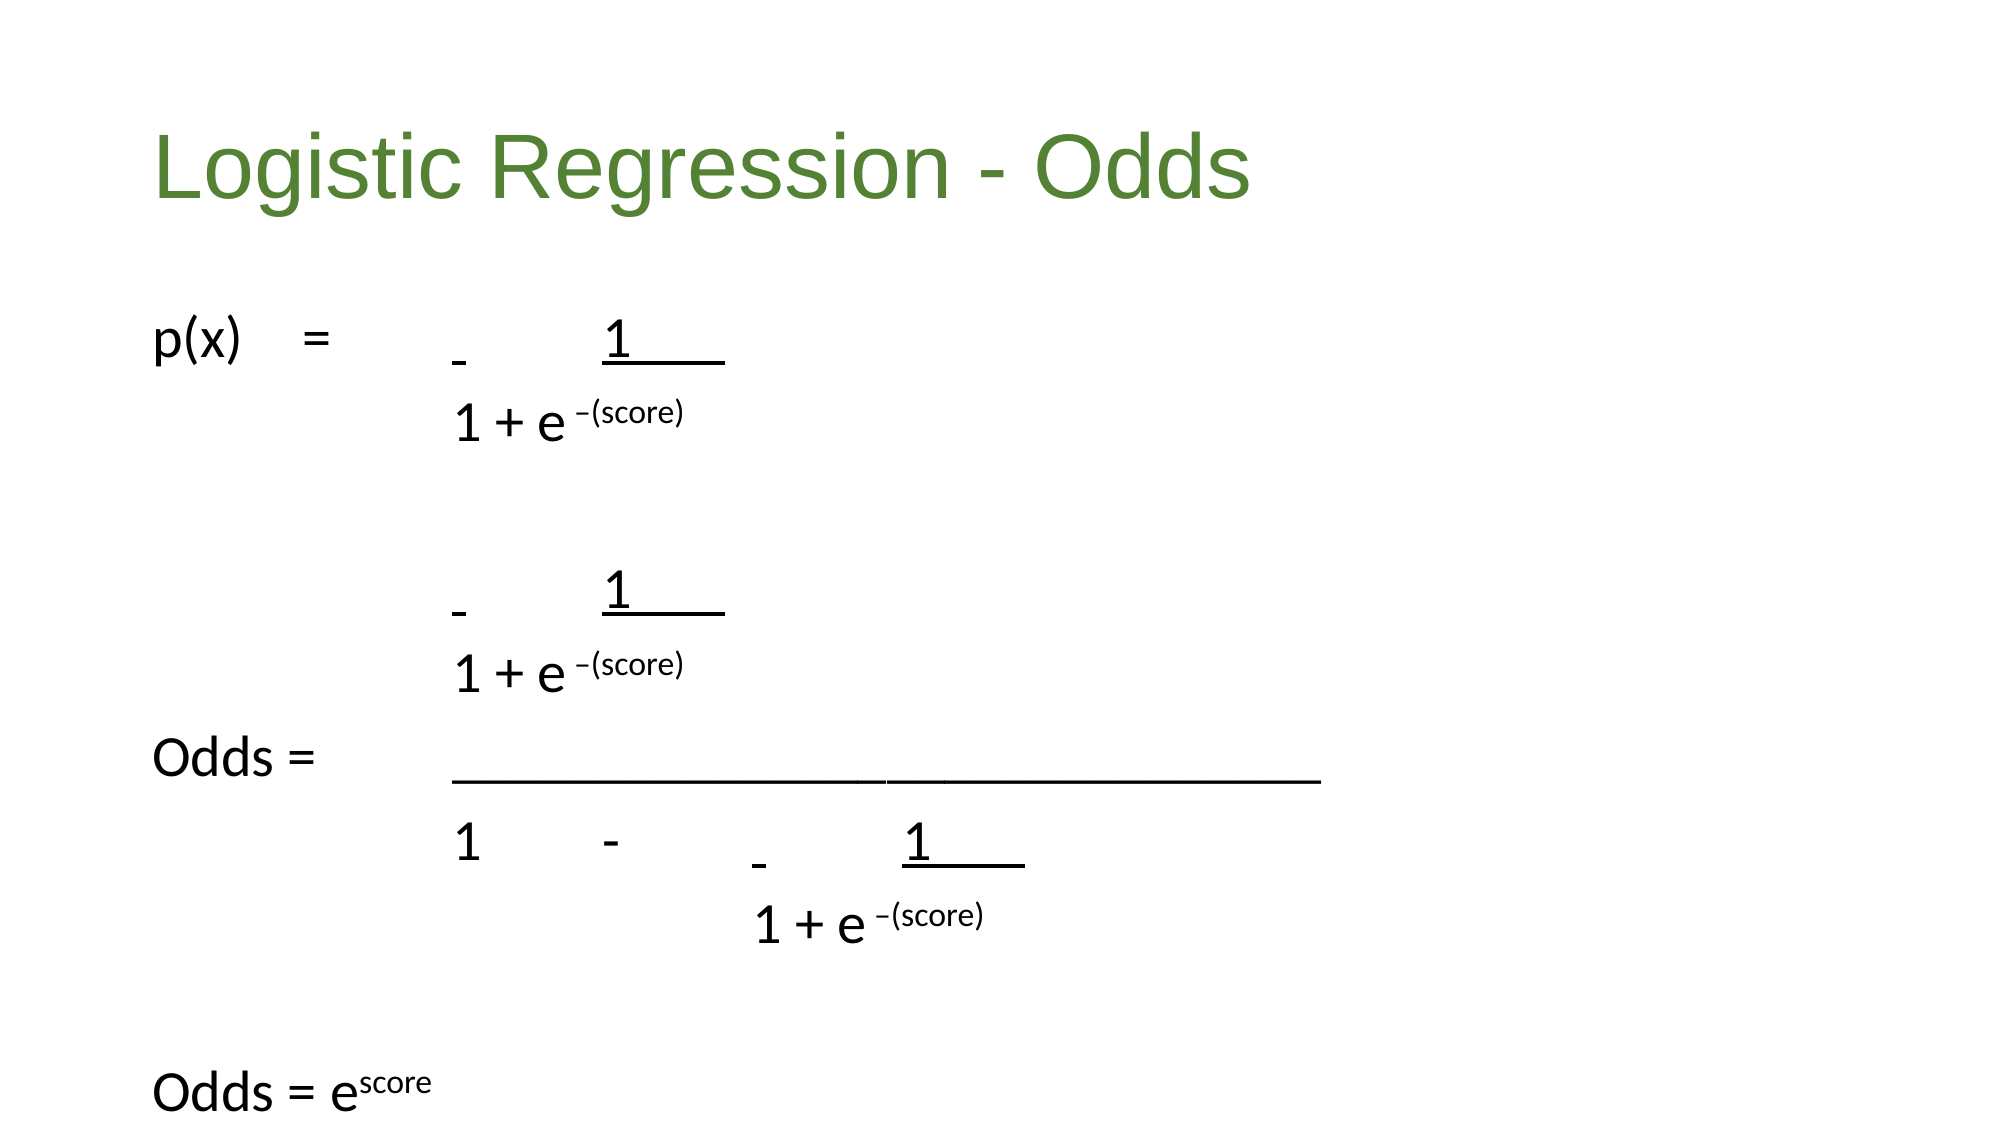

# Logistic Regression - Odds
p(x)	= 	 	1
		1 + e –(score)

		 	1
		1 + e –(score)
Odds =	______________________________
		1 	-	 	1
				1 + e –(score)

Odds = escore